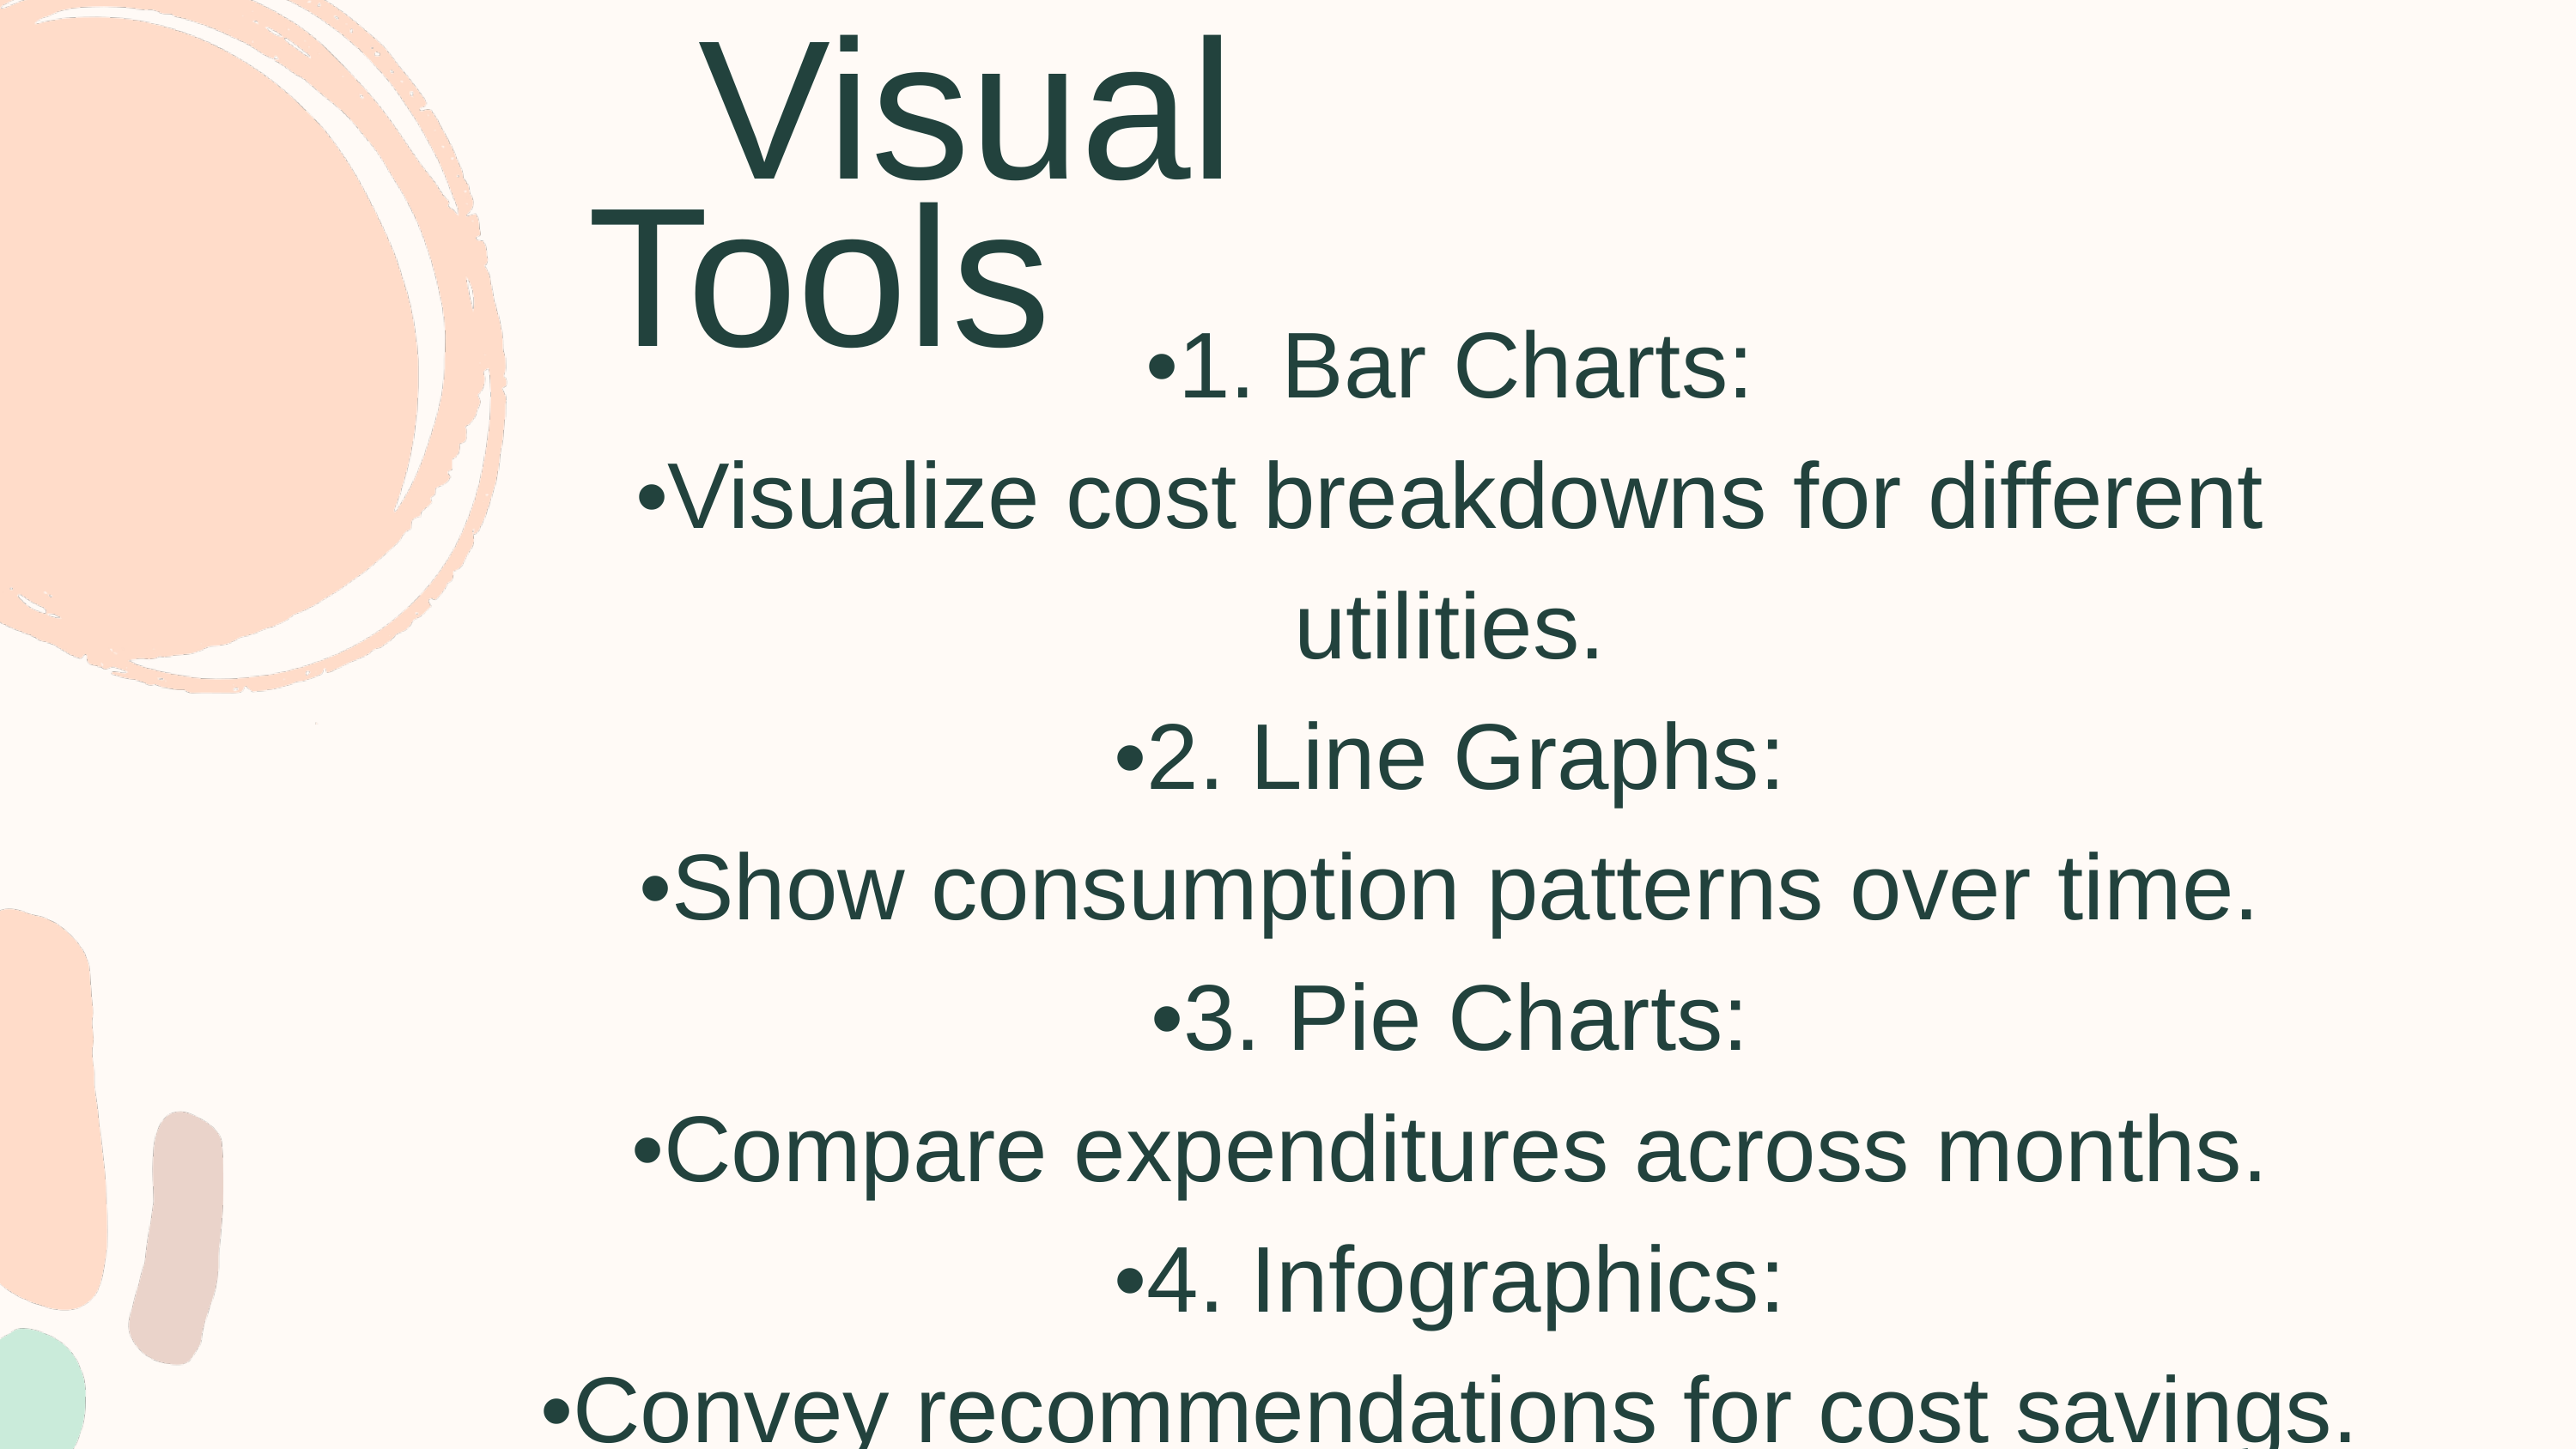

Visual Tools
•1. Bar Charts:
•Visualize cost breakdowns for different utilities.
•2. Line Graphs:
•Show consumption patterns over time.
•3. Pie Charts:
•Compare expenditures across months.
•4. Infographics:
•Convey recommendations for cost savings.